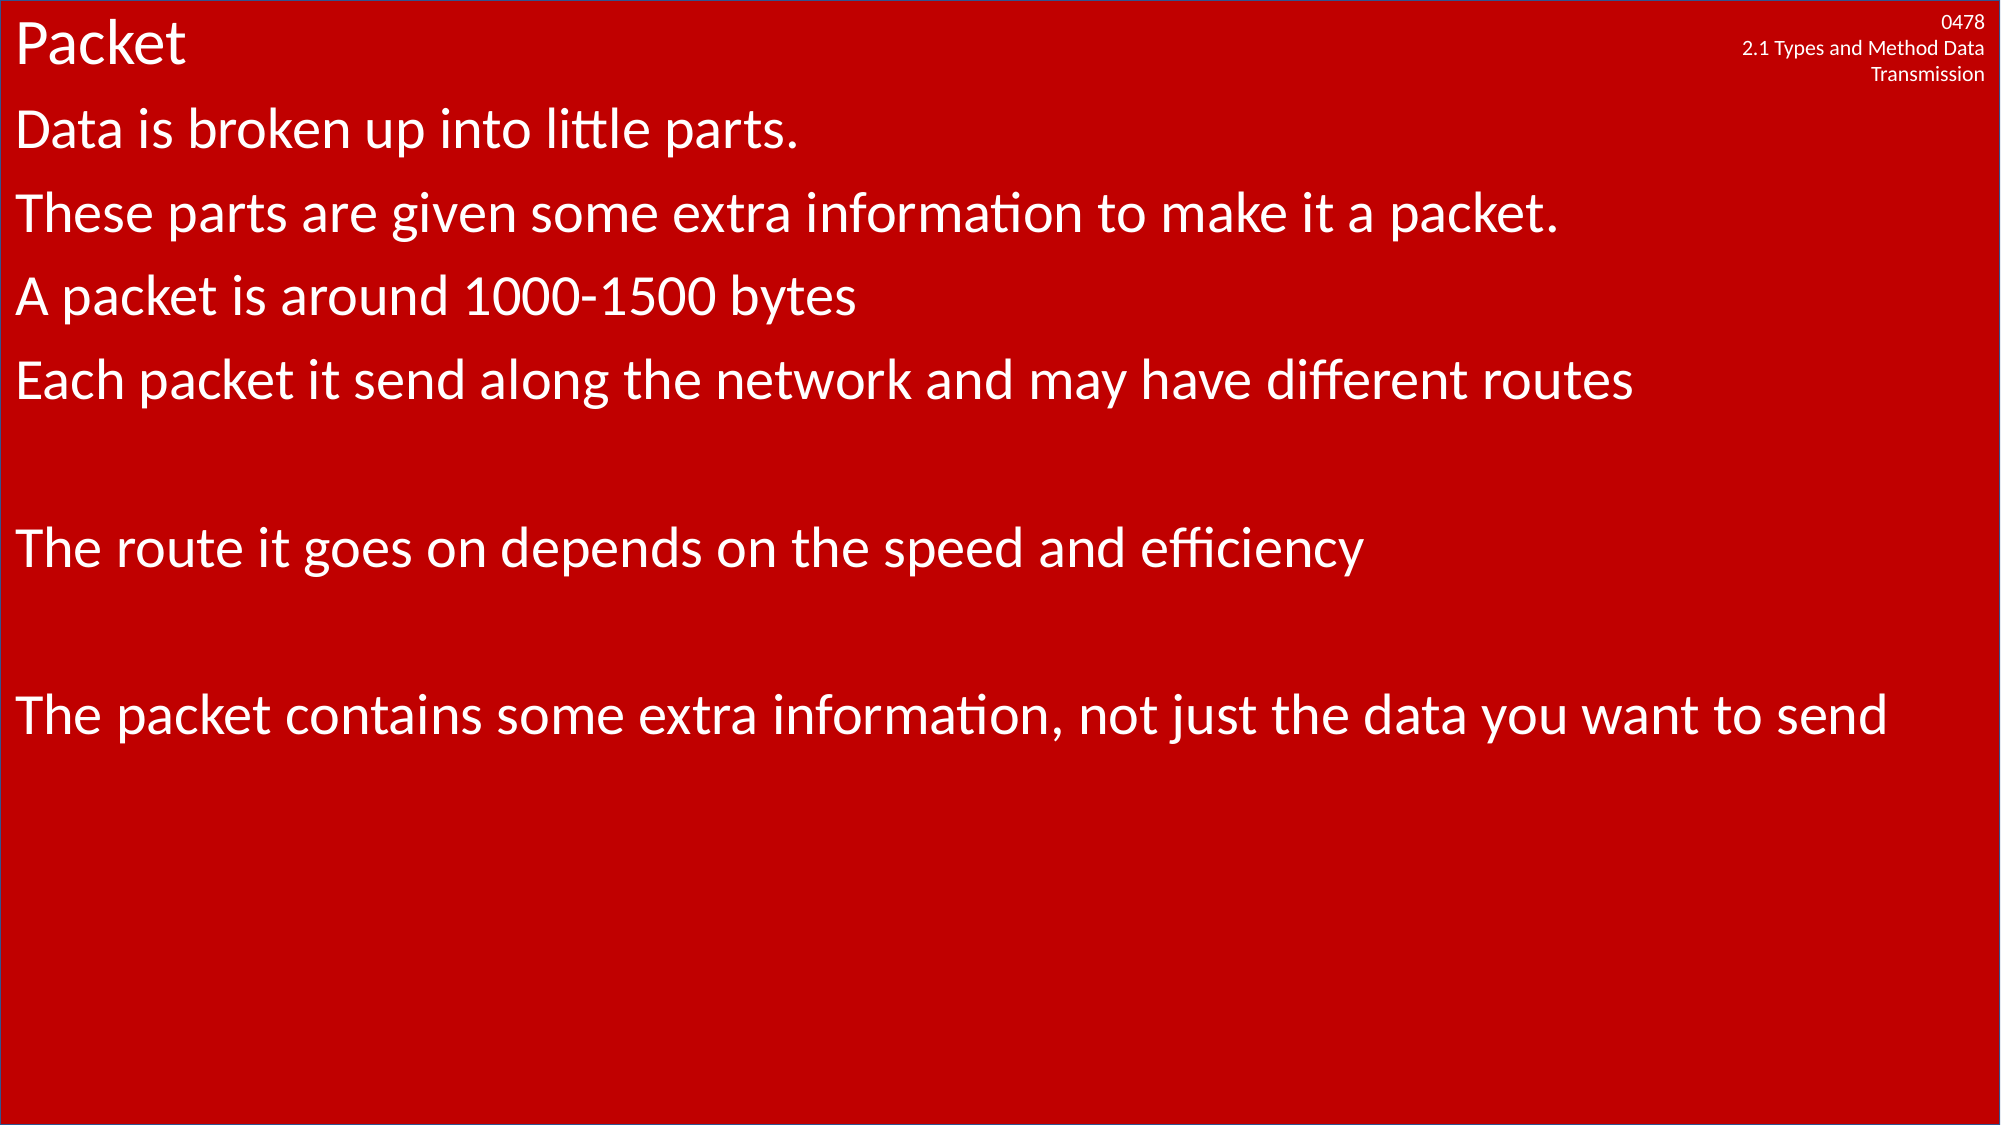

# Packet
Data is broken up into little parts.
These parts are given some extra information to make it a packet.
A packet is around 1000-1500 bytes
Each packet it send along the network and may have different routes

The route it goes on depends on the speed and efficiency

The packet contains some extra information, not just the data you want to send